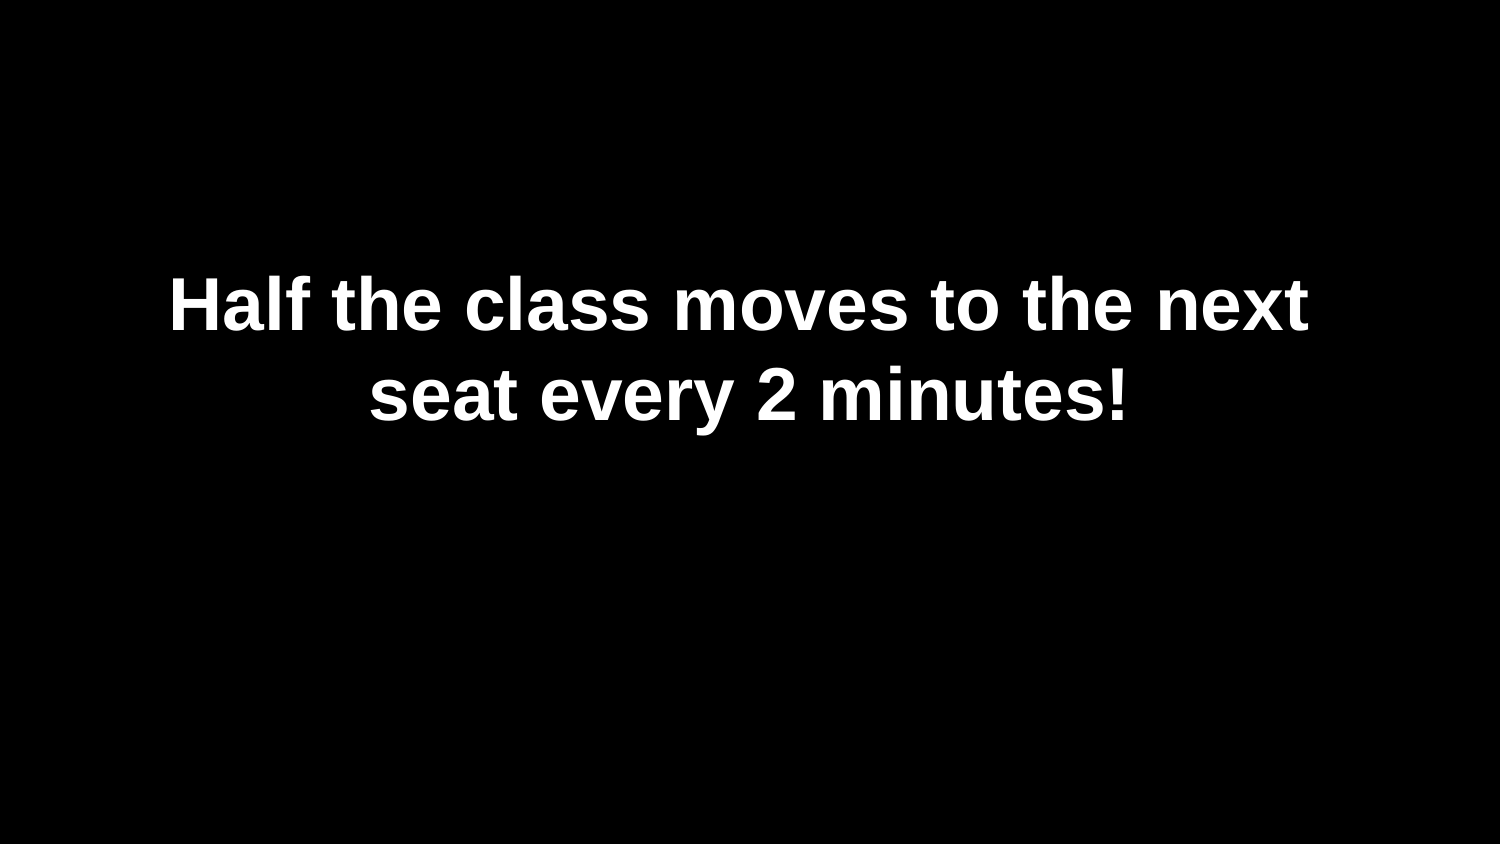

Half the class moves to the next
seat every 2 minutes!